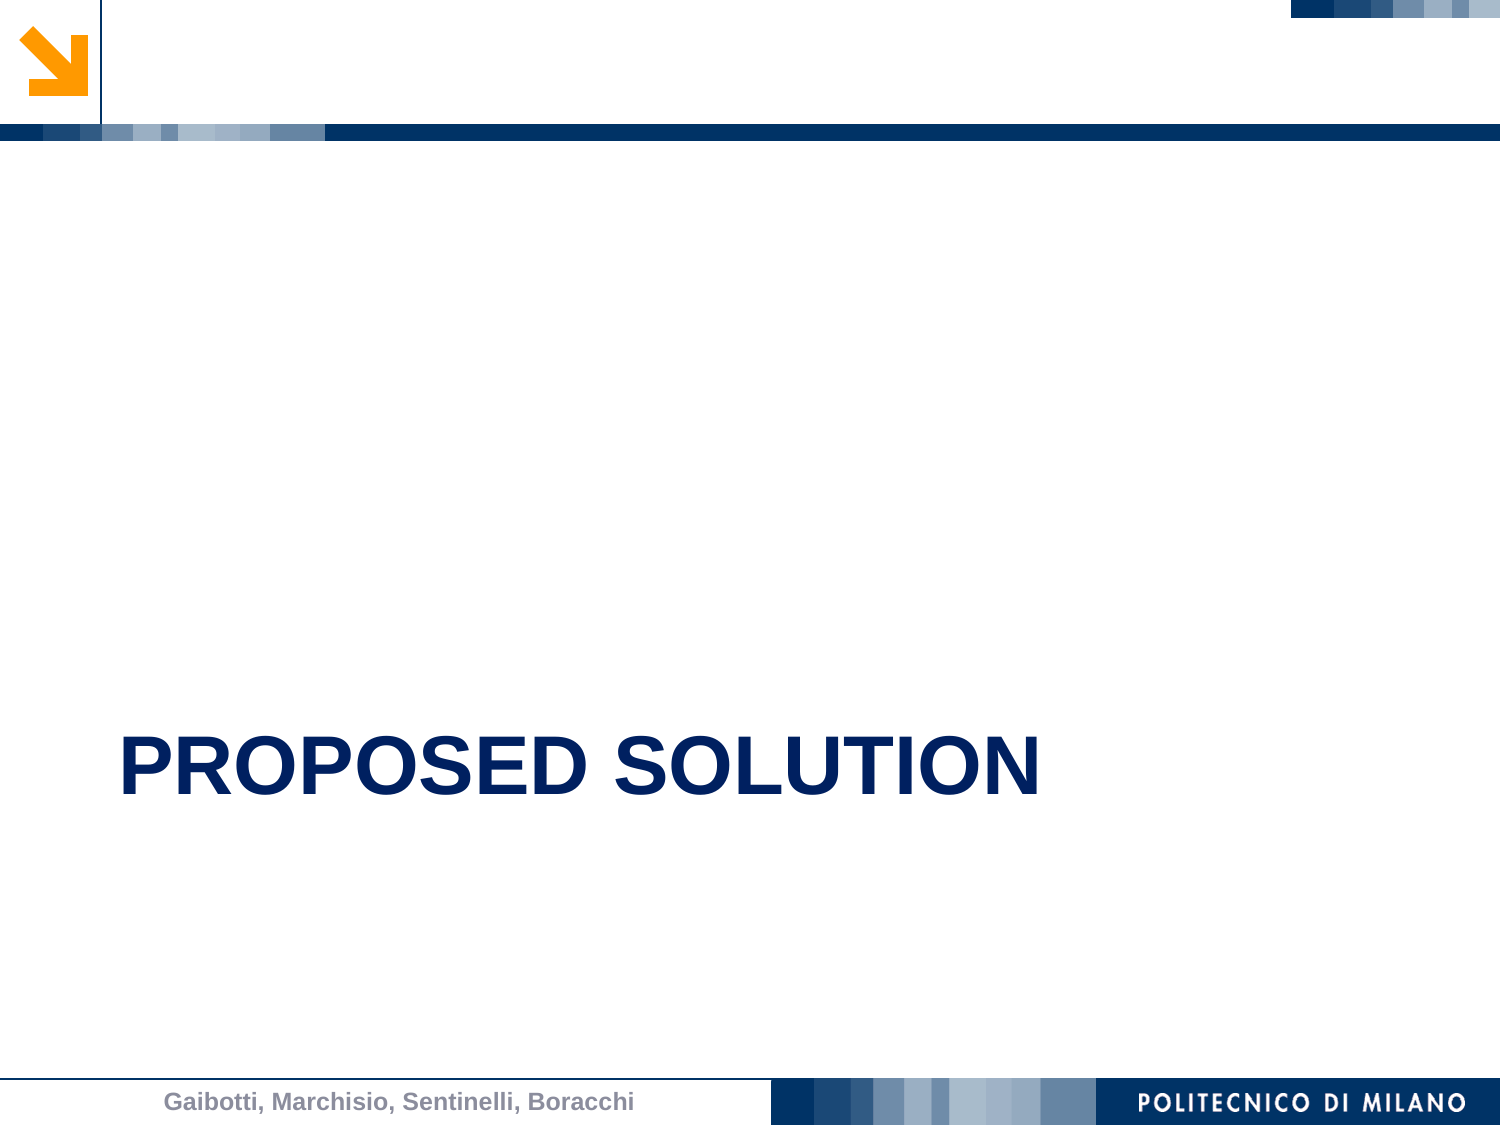

# Proposed solution
Gaibotti, Marchisio, Sentinelli, Boracchi